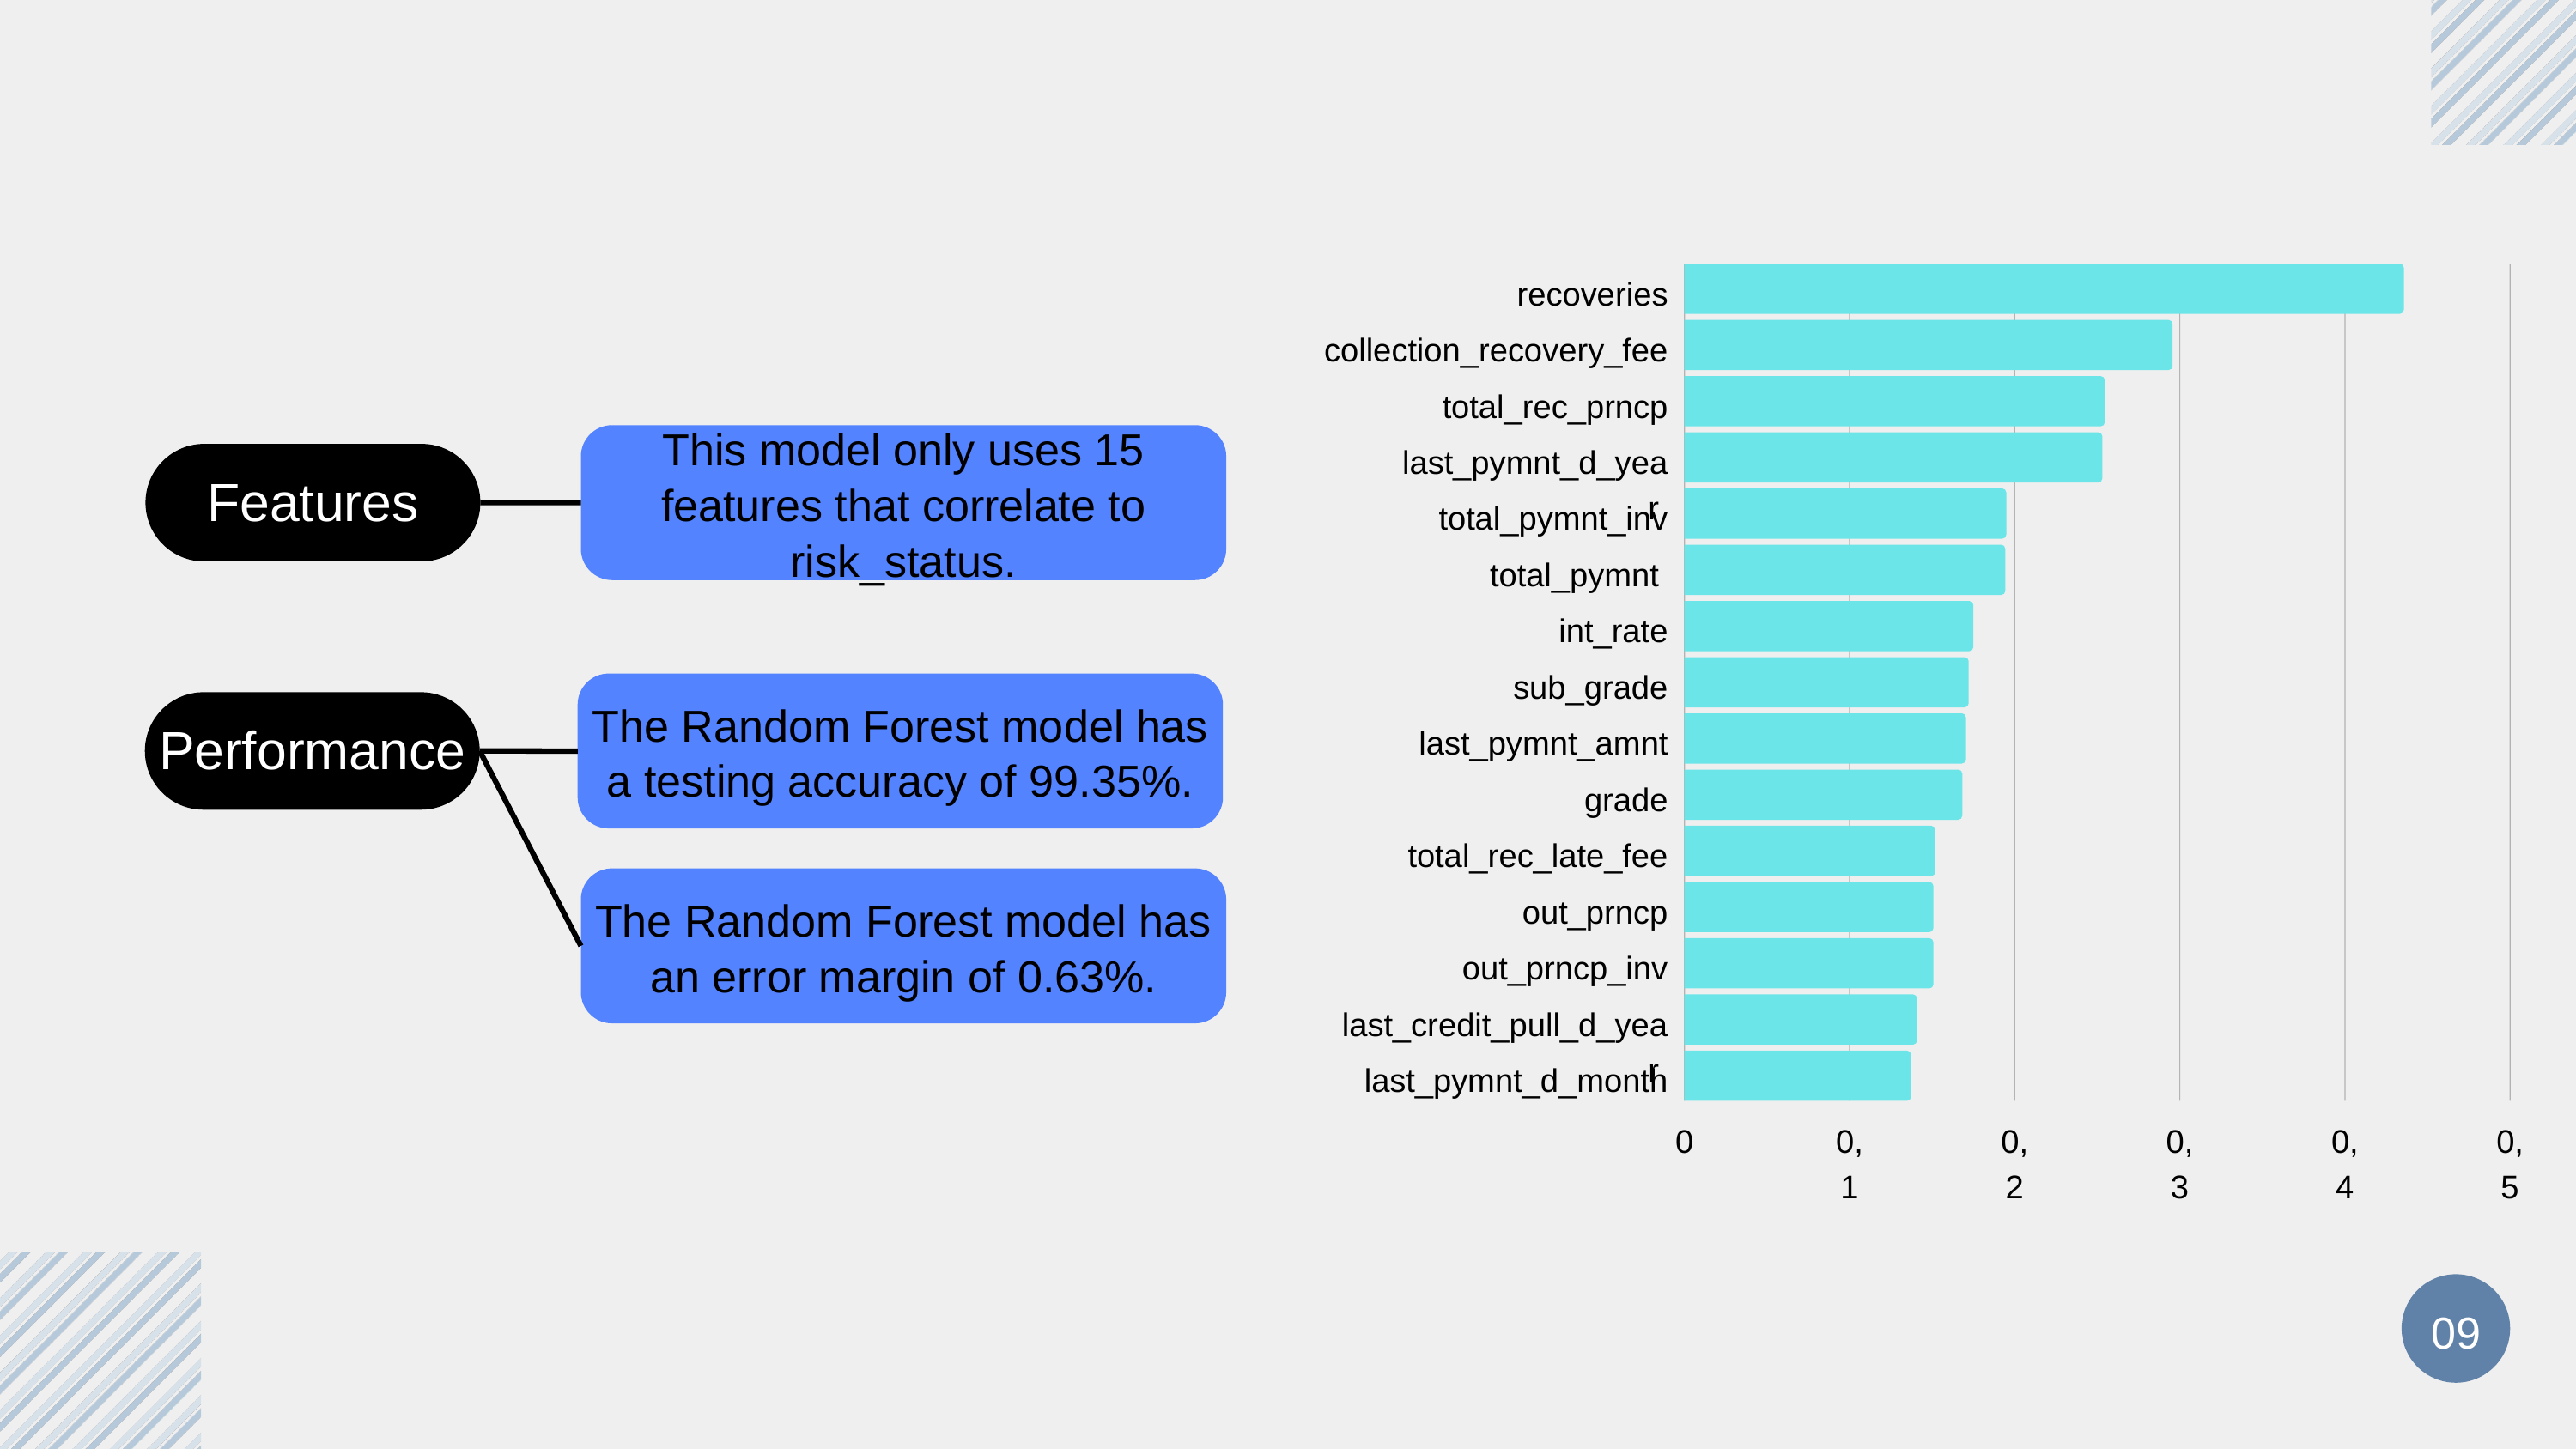

recoveries
collection_recovery_fee
total_rec_prncp
last_pymnt_d_year
total_pymnt_inv
total_pymnt
int_rate
sub_grade
last_pymnt_amnt
grade
total_rec_late_fee
out_prncp
out_prncp_inv
last_credit_pull_d_year
last_pymnt_d_month
0
0,1
0,2
0,3
0,4
0,5

This model only uses 15 features that correlate to risk_status.

Features

The Random Forest model has a testing accuracy of 99.35%.

Performance

The Random Forest model has an error margin of 0.63%.

09